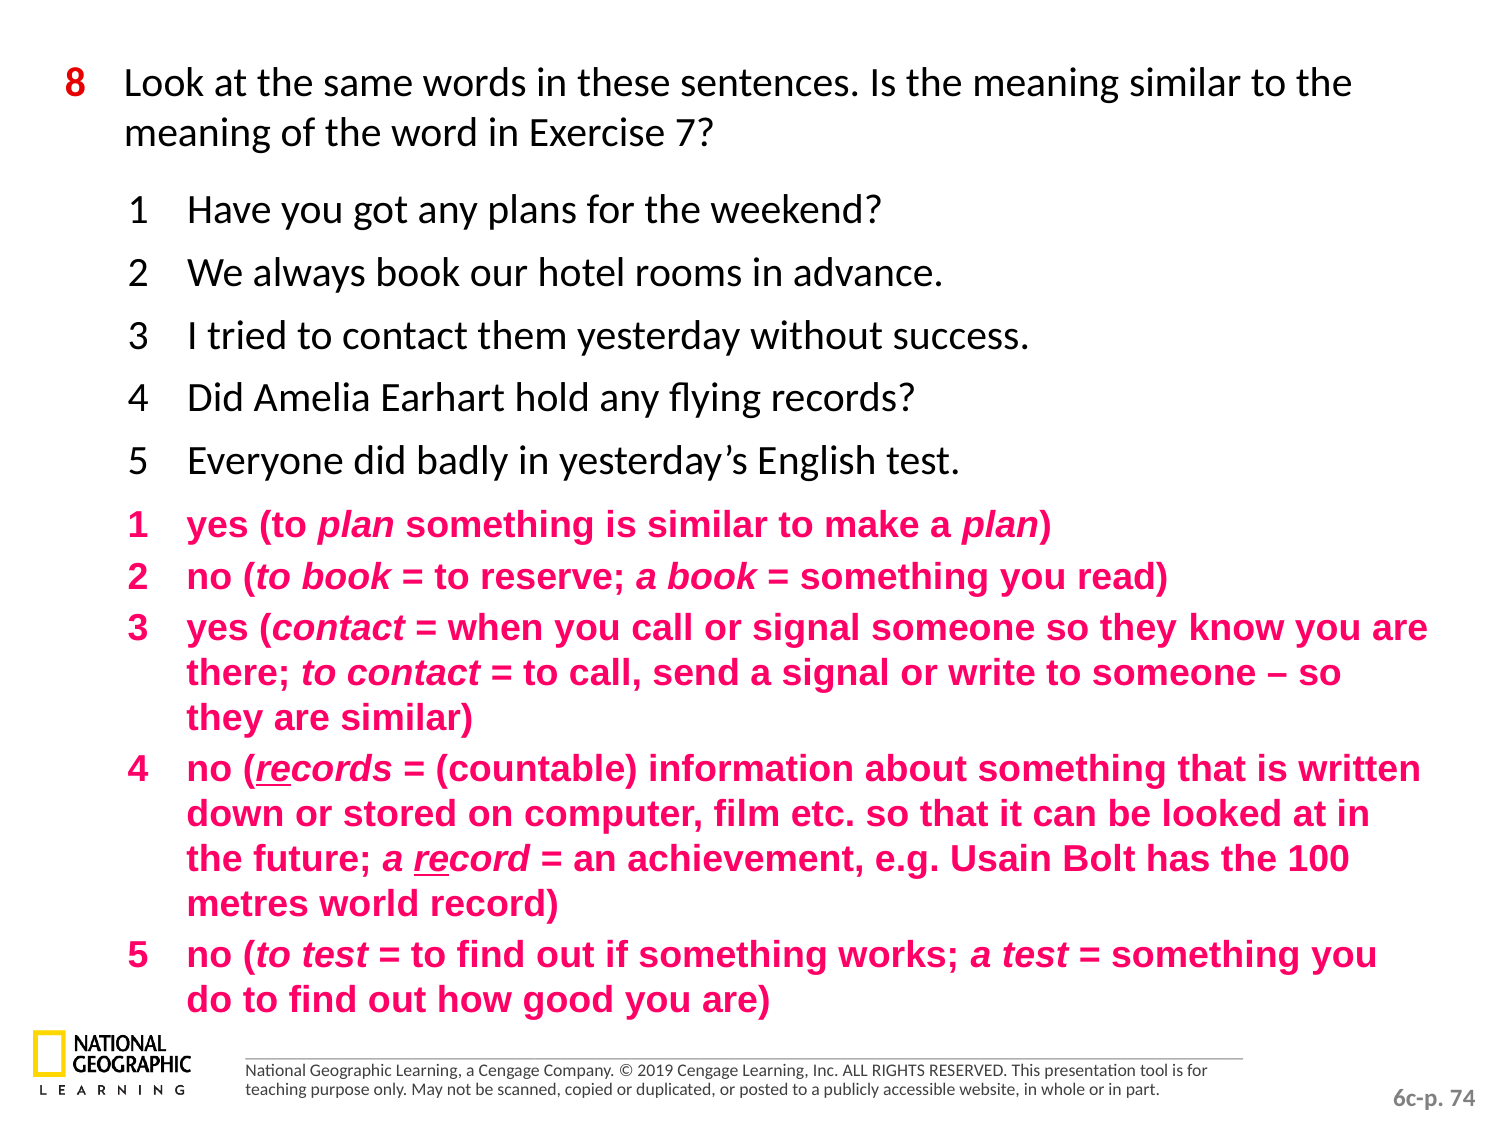

8 	Look at the same words in these sentences. Is the meaning similar to the meaning of the word in Exercise 7?
1 	Have you got any plans for the weekend?
2 	We always book our hotel rooms in advance.
3 	I tried to contact them yesterday without success.
4 	Did Amelia Earhart hold any flying records?
5 	Everyone did badly in yesterday’s English test.
1 	yes (to plan something is similar to make a plan)
2 	no (to book = to reserve; a book = something you read)
yes (contact = when you call or signal someone so they know you are there; to contact = to call, send a signal or write to someone – so they are similar)
4 	no (records = (countable) information about something that is written down or stored on computer, film etc. so that it can be looked at in the future; a record = an achievement, e.g. Usain Bolt has the 100 metres world record)
5 	no (to test = to find out if something works; a test = something you do to find out how good you are)
6c-p. 74